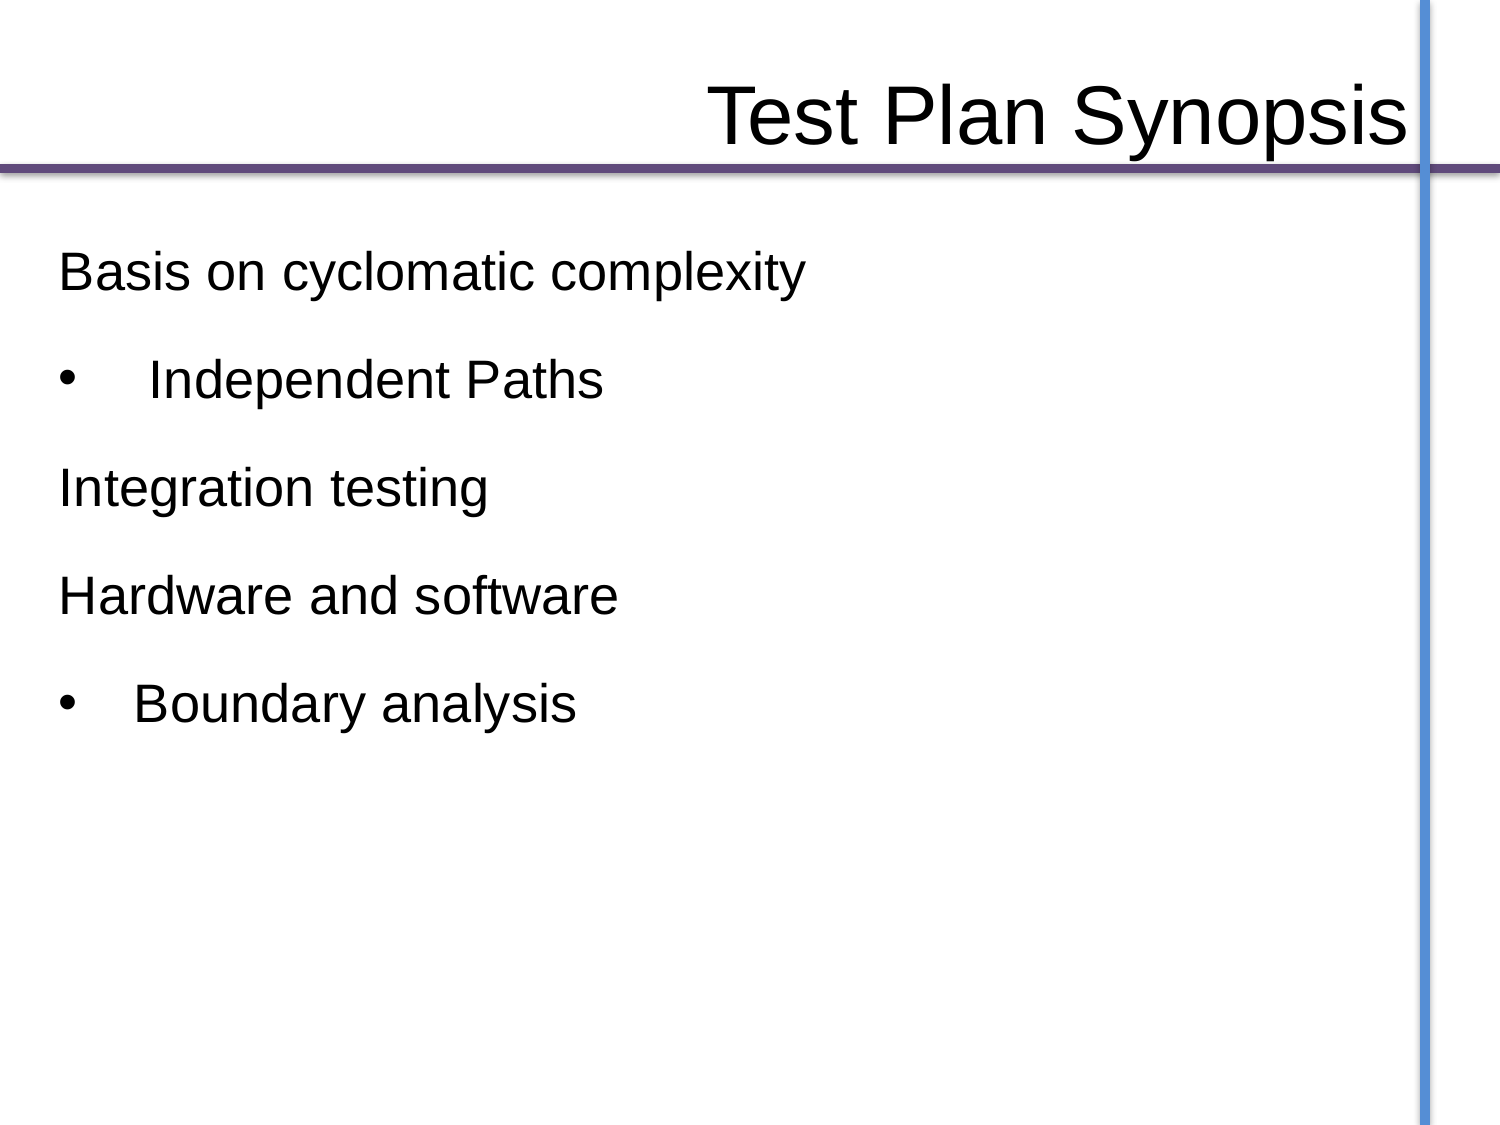

# Test Plan Synopsis
Basis on cyclomatic complexity
 Independent Paths
Integration testing
Hardware and software
Boundary analysis